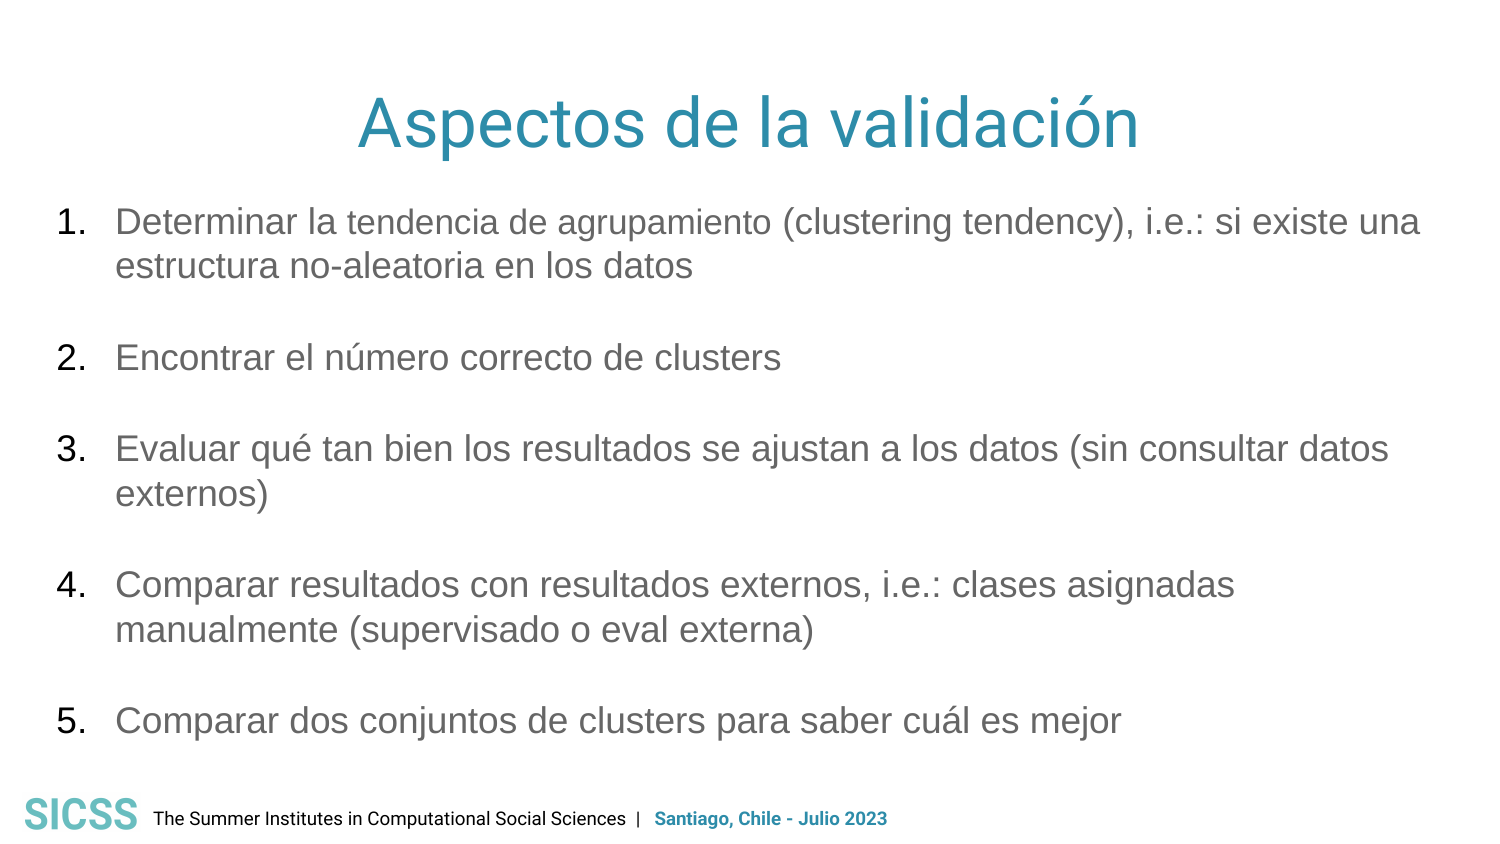

# Aspectos de la validación
Determinar la tendencia de agrupamiento (clustering tendency), i.e.: si existe una estructura no-aleatoria en los datos
Encontrar el número correcto de clusters
Evaluar qué tan bien los resultados se ajustan a los datos (sin consultar datos externos)
Comparar resultados con resultados externos, i.e.: clases asignadas manualmente (supervisado o eval externa)
Comparar dos conjuntos de clusters para saber cuál es mejor